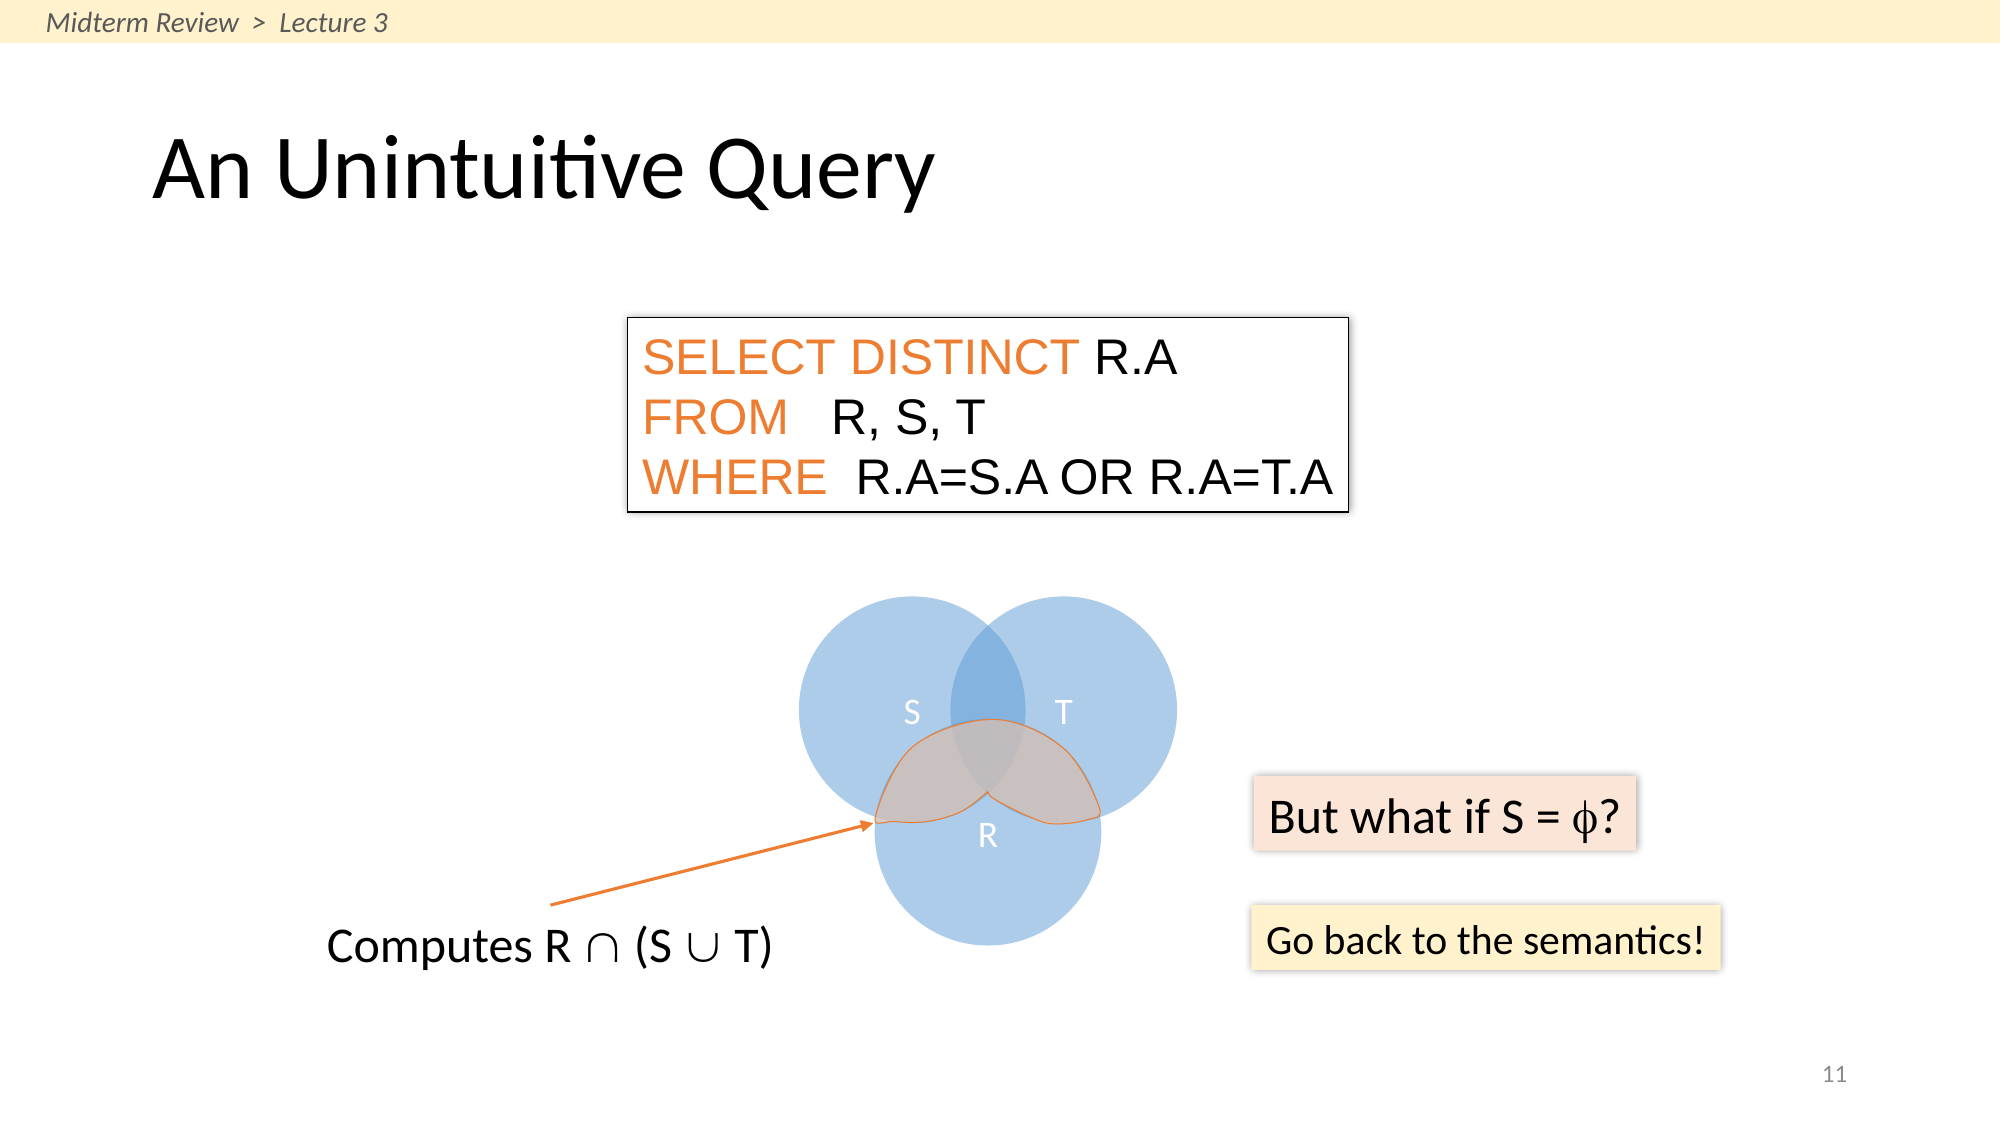

Midterm Review  >  Lecture 3
# An Unintuitive Query
SELECT DISTINCT R.A
FROM   R, S, T
WHERE  R.A=S.A OR R.A=T.A
S
T
R

But what if S = φ?
Computes R ∩ (S ∪ T)
Go back to the semantics!
11